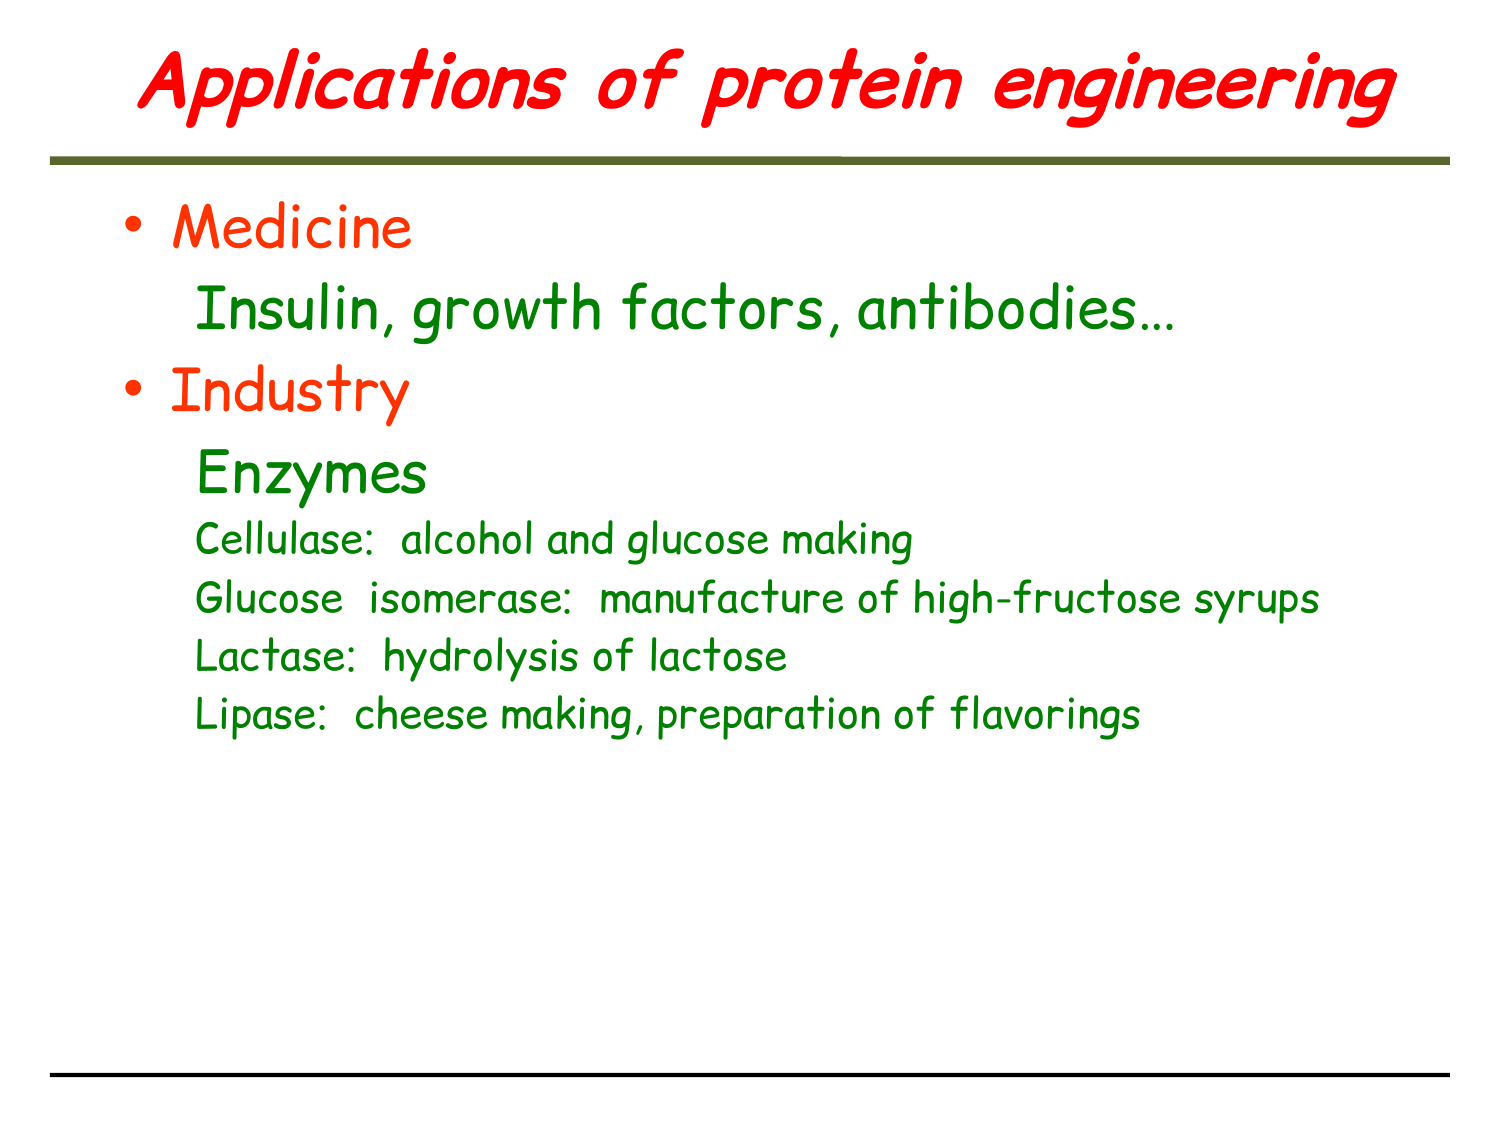

Applications of protein engineering

Medicine
Insulin, growth factors, antibodies…
Industry
Enzymes
Cellulase:  alcohol and glucose making
Glucose  isomerase:  manufacture of high-fructose syrups
Lactase:  hydrolysis of lactose
Lipase:  cheese making, preparation of flavorings